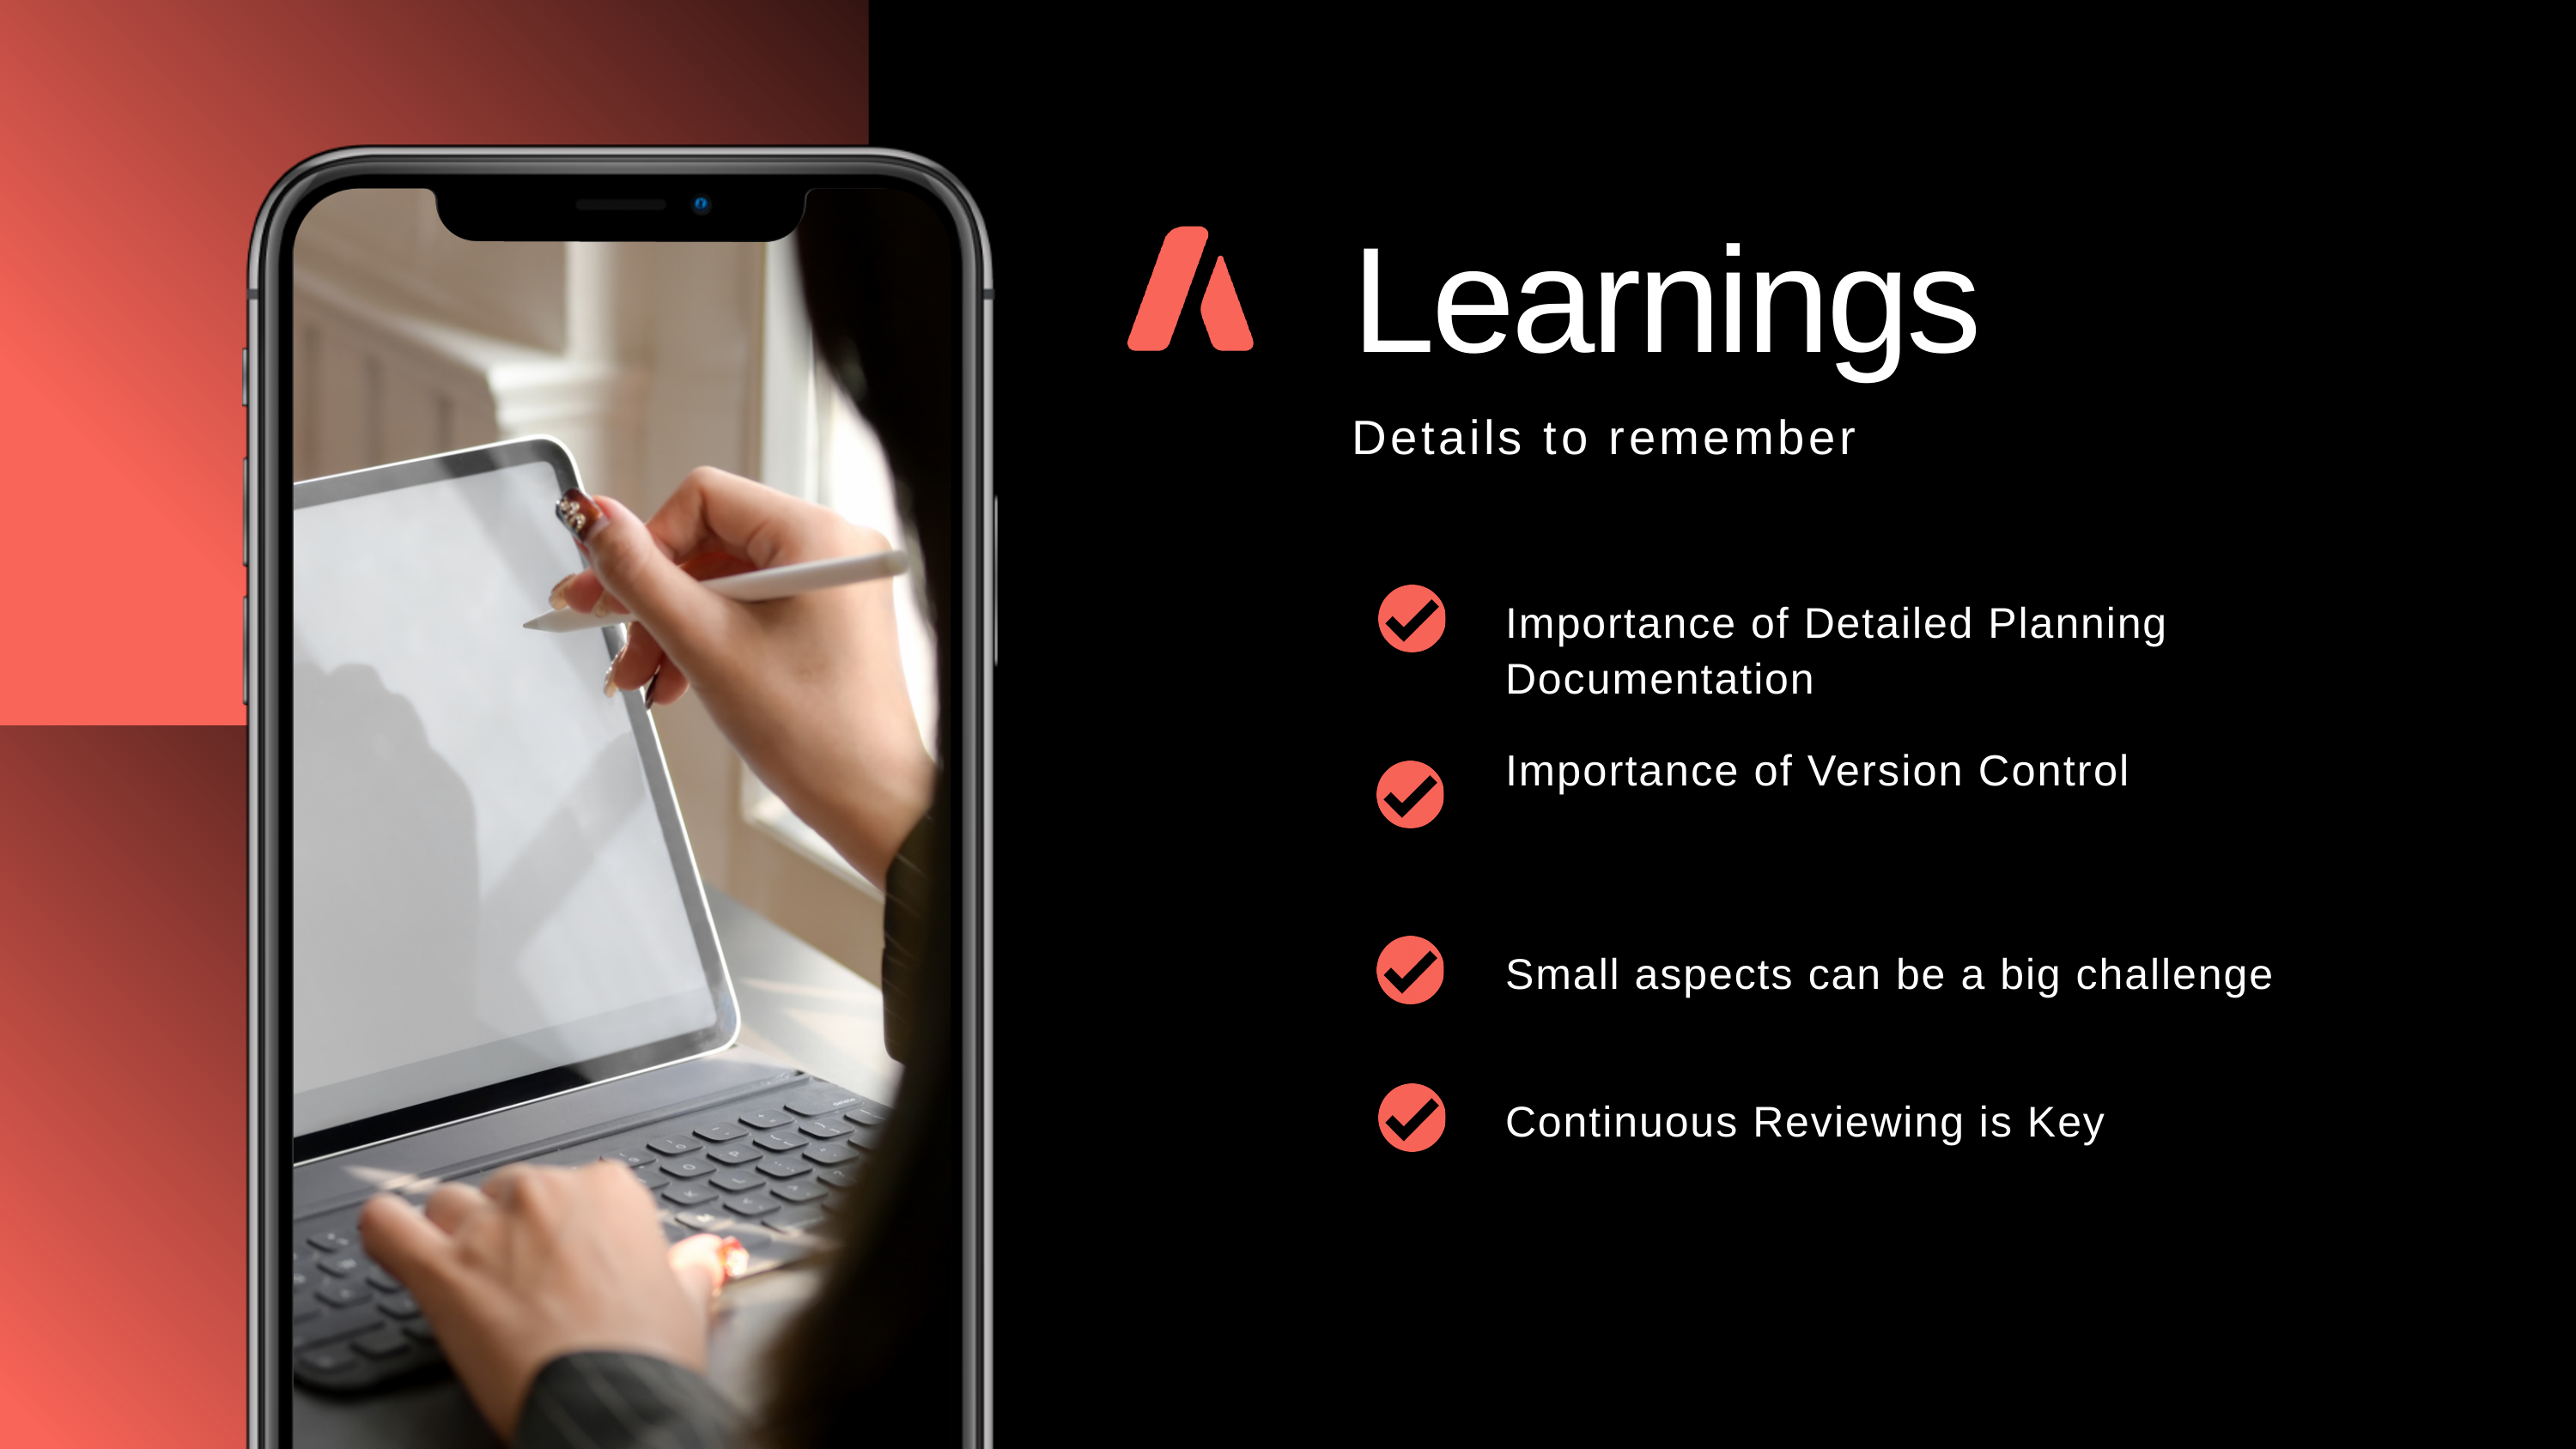

Learnings
Details to remember

Importance of Detailed Planning Documentation
Importance of Version Control

Small aspects can be a big challenge

Continuous Reviewing is Key